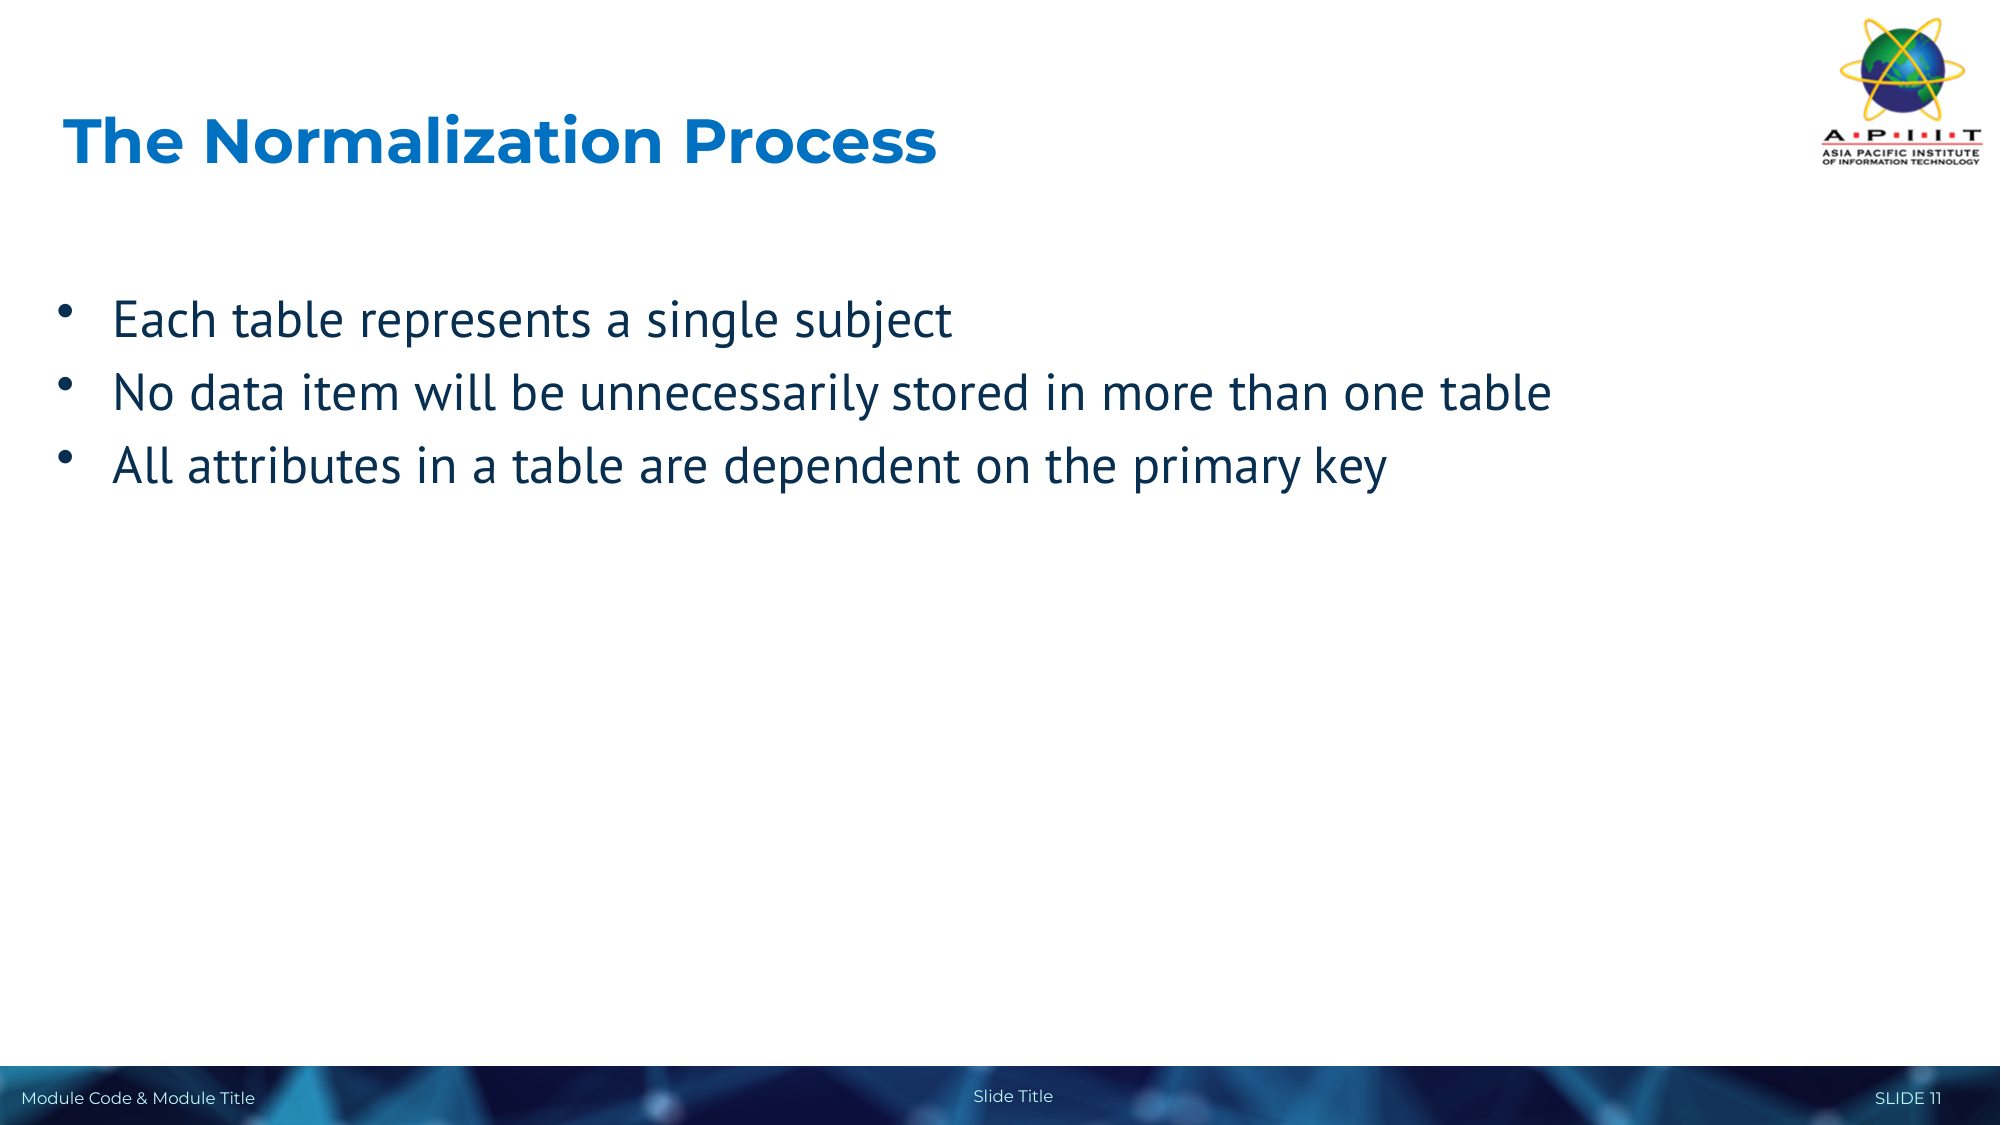

# The Normalization Process
Each table represents a single subject
No data item will be unnecessarily stored in more than one table
All attributes in a table are dependent on the primary key